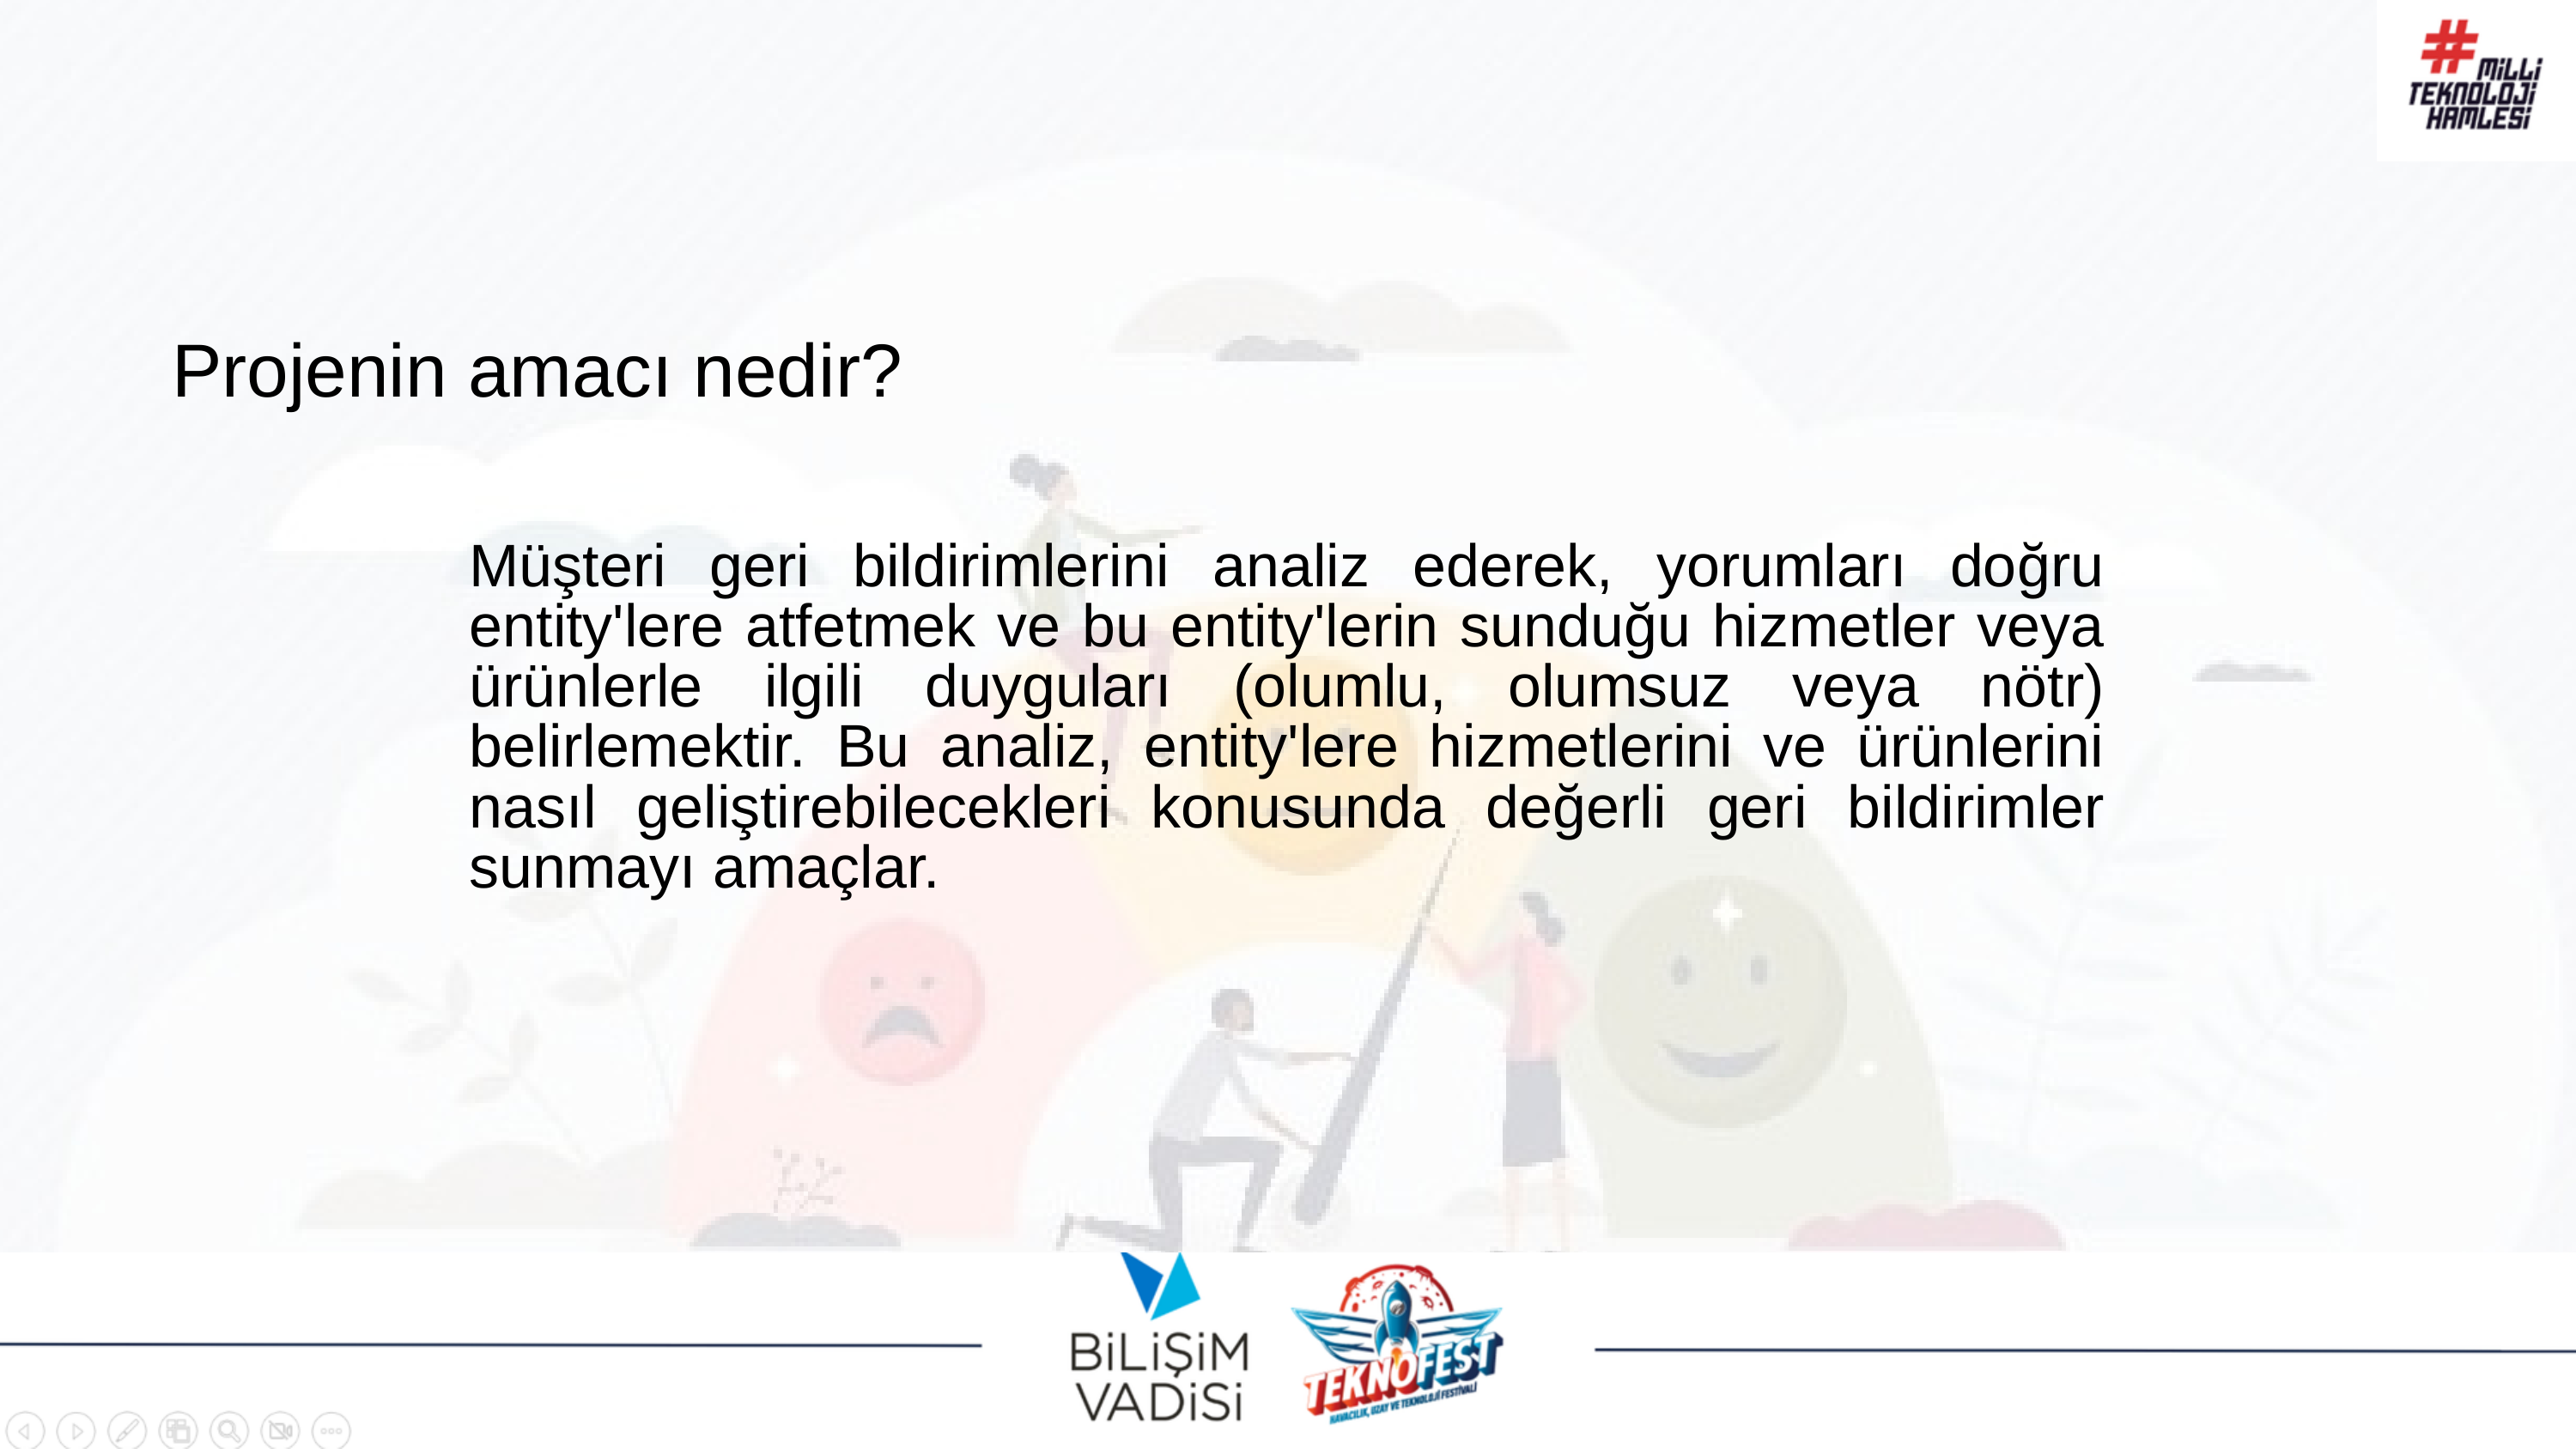

Projenin amacı nedir?
Müşteri geri bildirimlerini analiz ederek, yorumları doğru entity'lere atfetmek ve bu entity'lerin sunduğu hizmetler veya ürünlerle ilgili duyguları (olumlu, olumsuz veya nötr) belirlemektir. Bu analiz, entity'lere hizmetlerini ve ürünlerini nasıl geliştirebilecekleri konusunda değerli geri bildirimler sunmayı amaçlar.